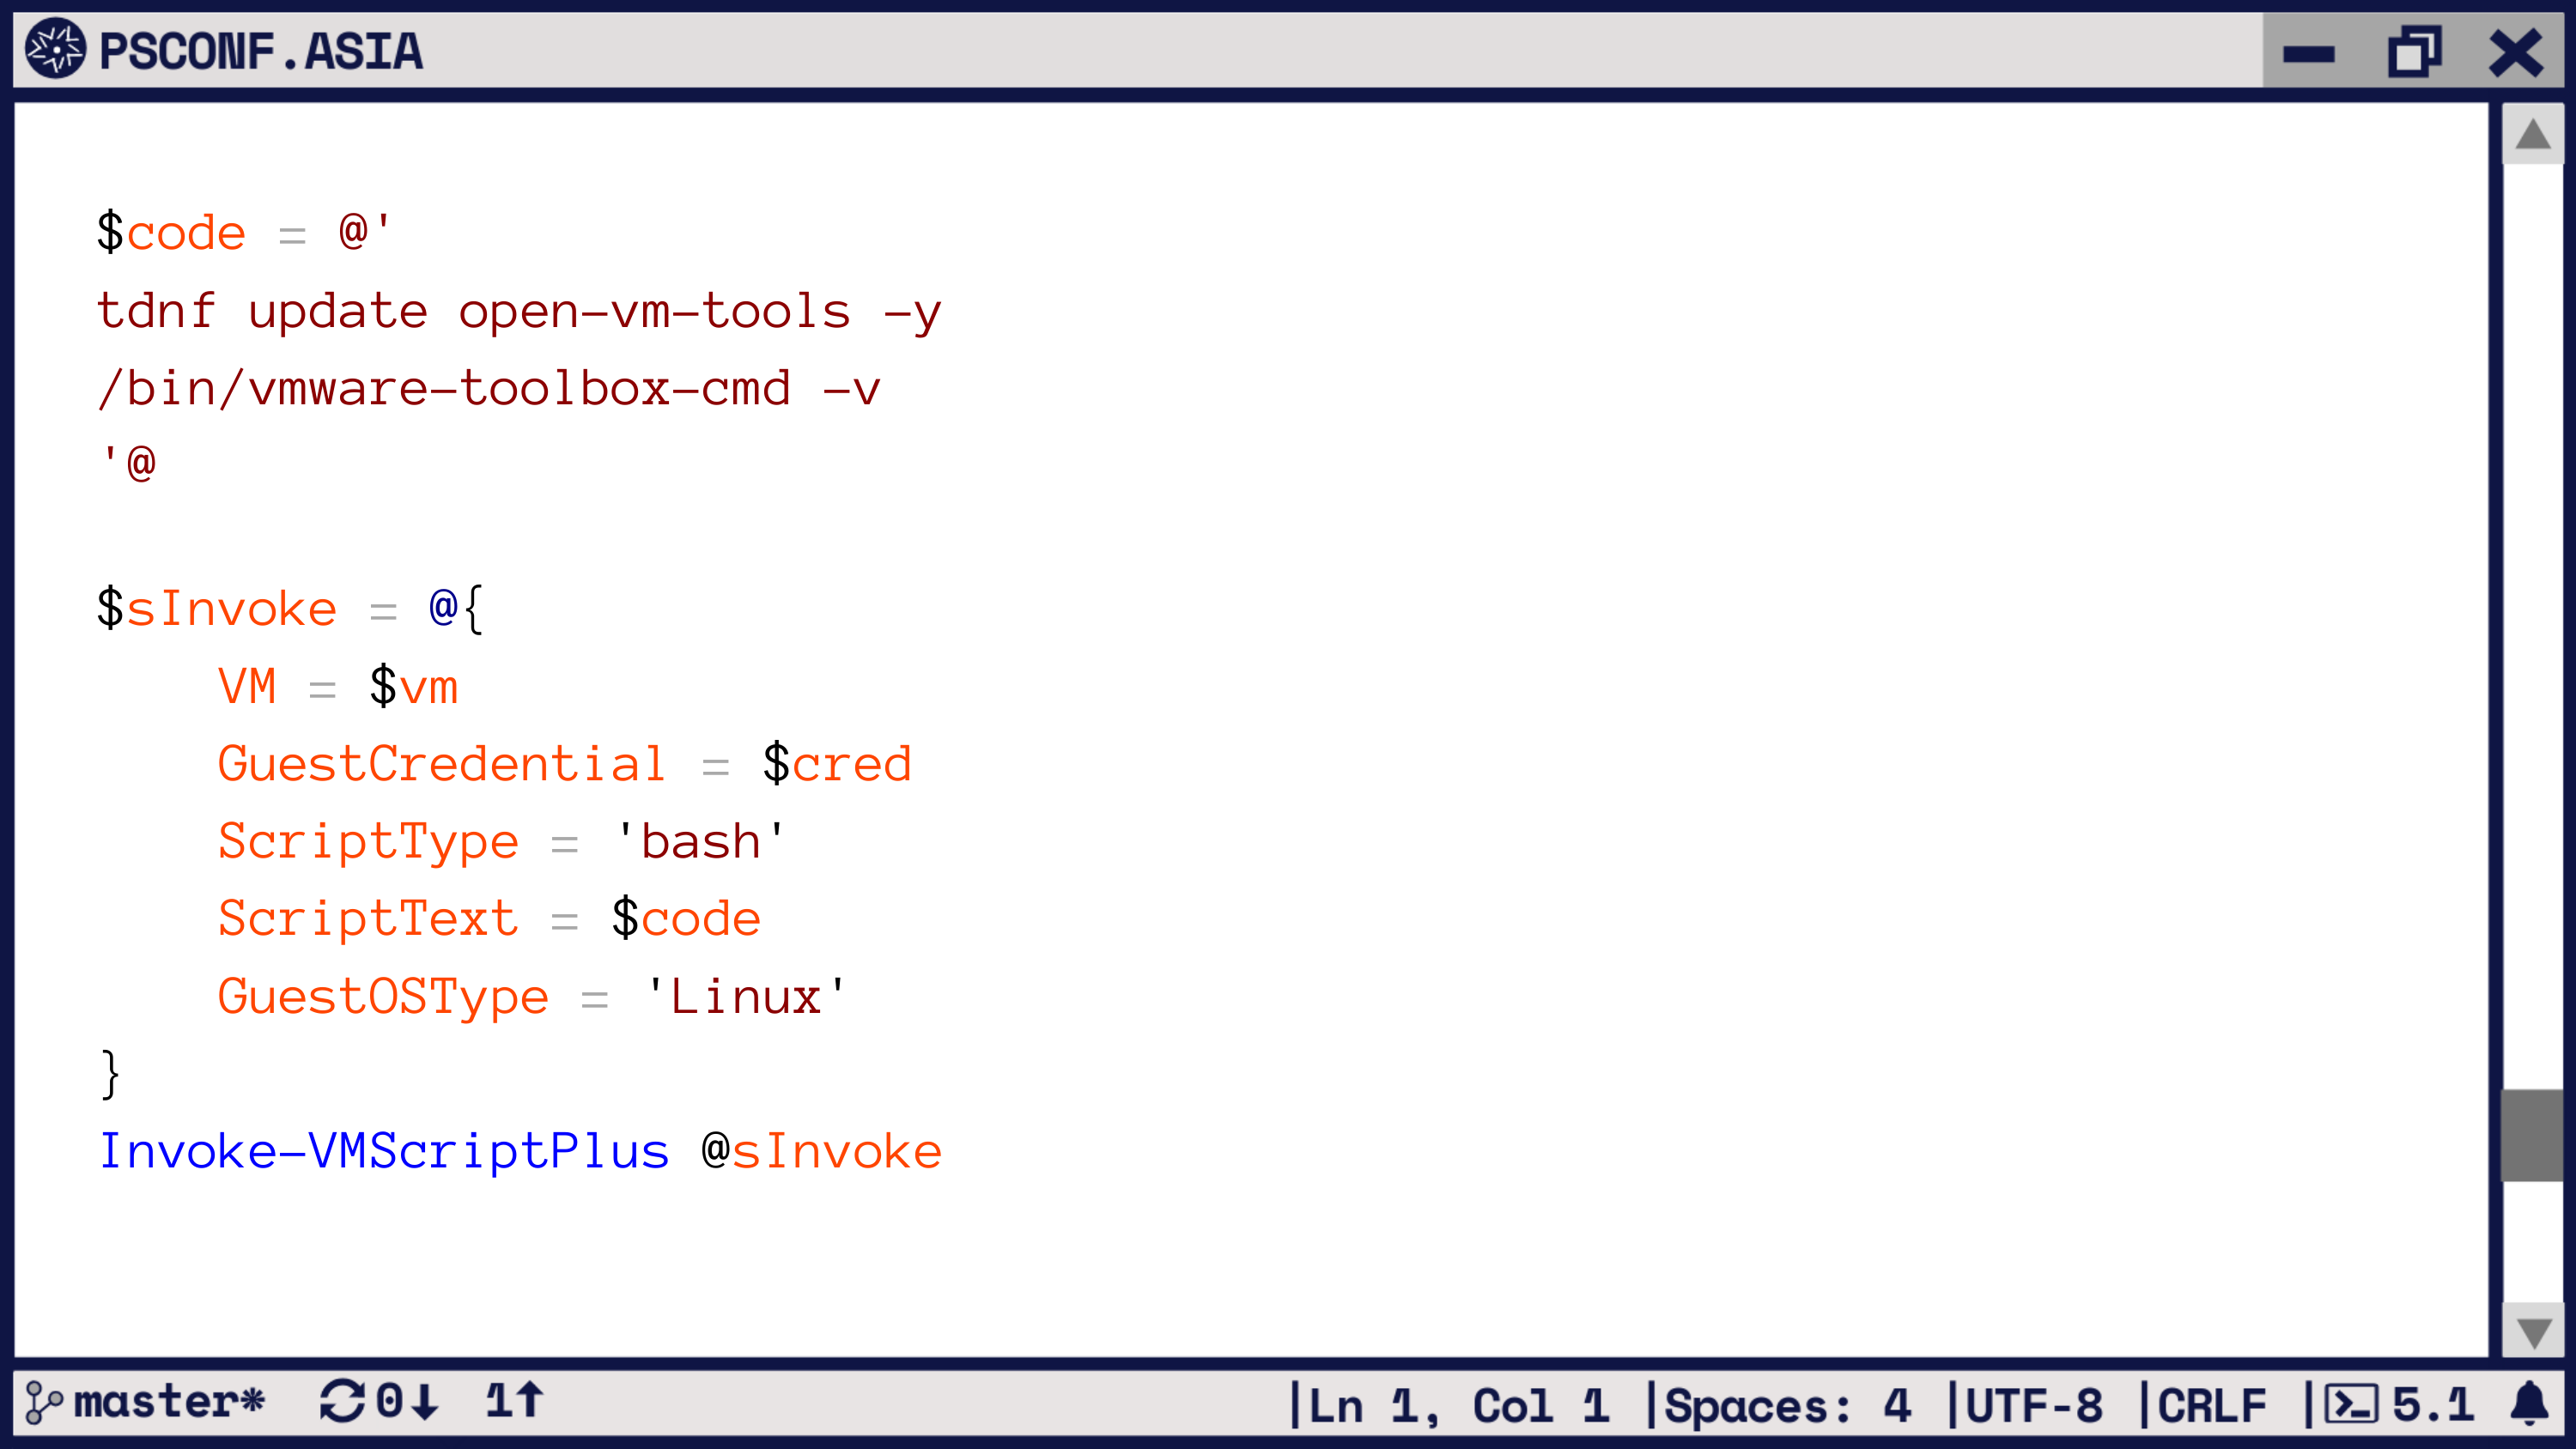

$code = @'
tdnf update open-vm-tools -y
/bin/vmware-toolbox-cmd -v
'@
$sInvoke = @{
    VM = $vm
    GuestCredential = $cred
    ScriptType = 'bash'
    ScriptText = $code
    GuestOSType = 'Linux'
}
Invoke-VMScriptPlus @sInvoke